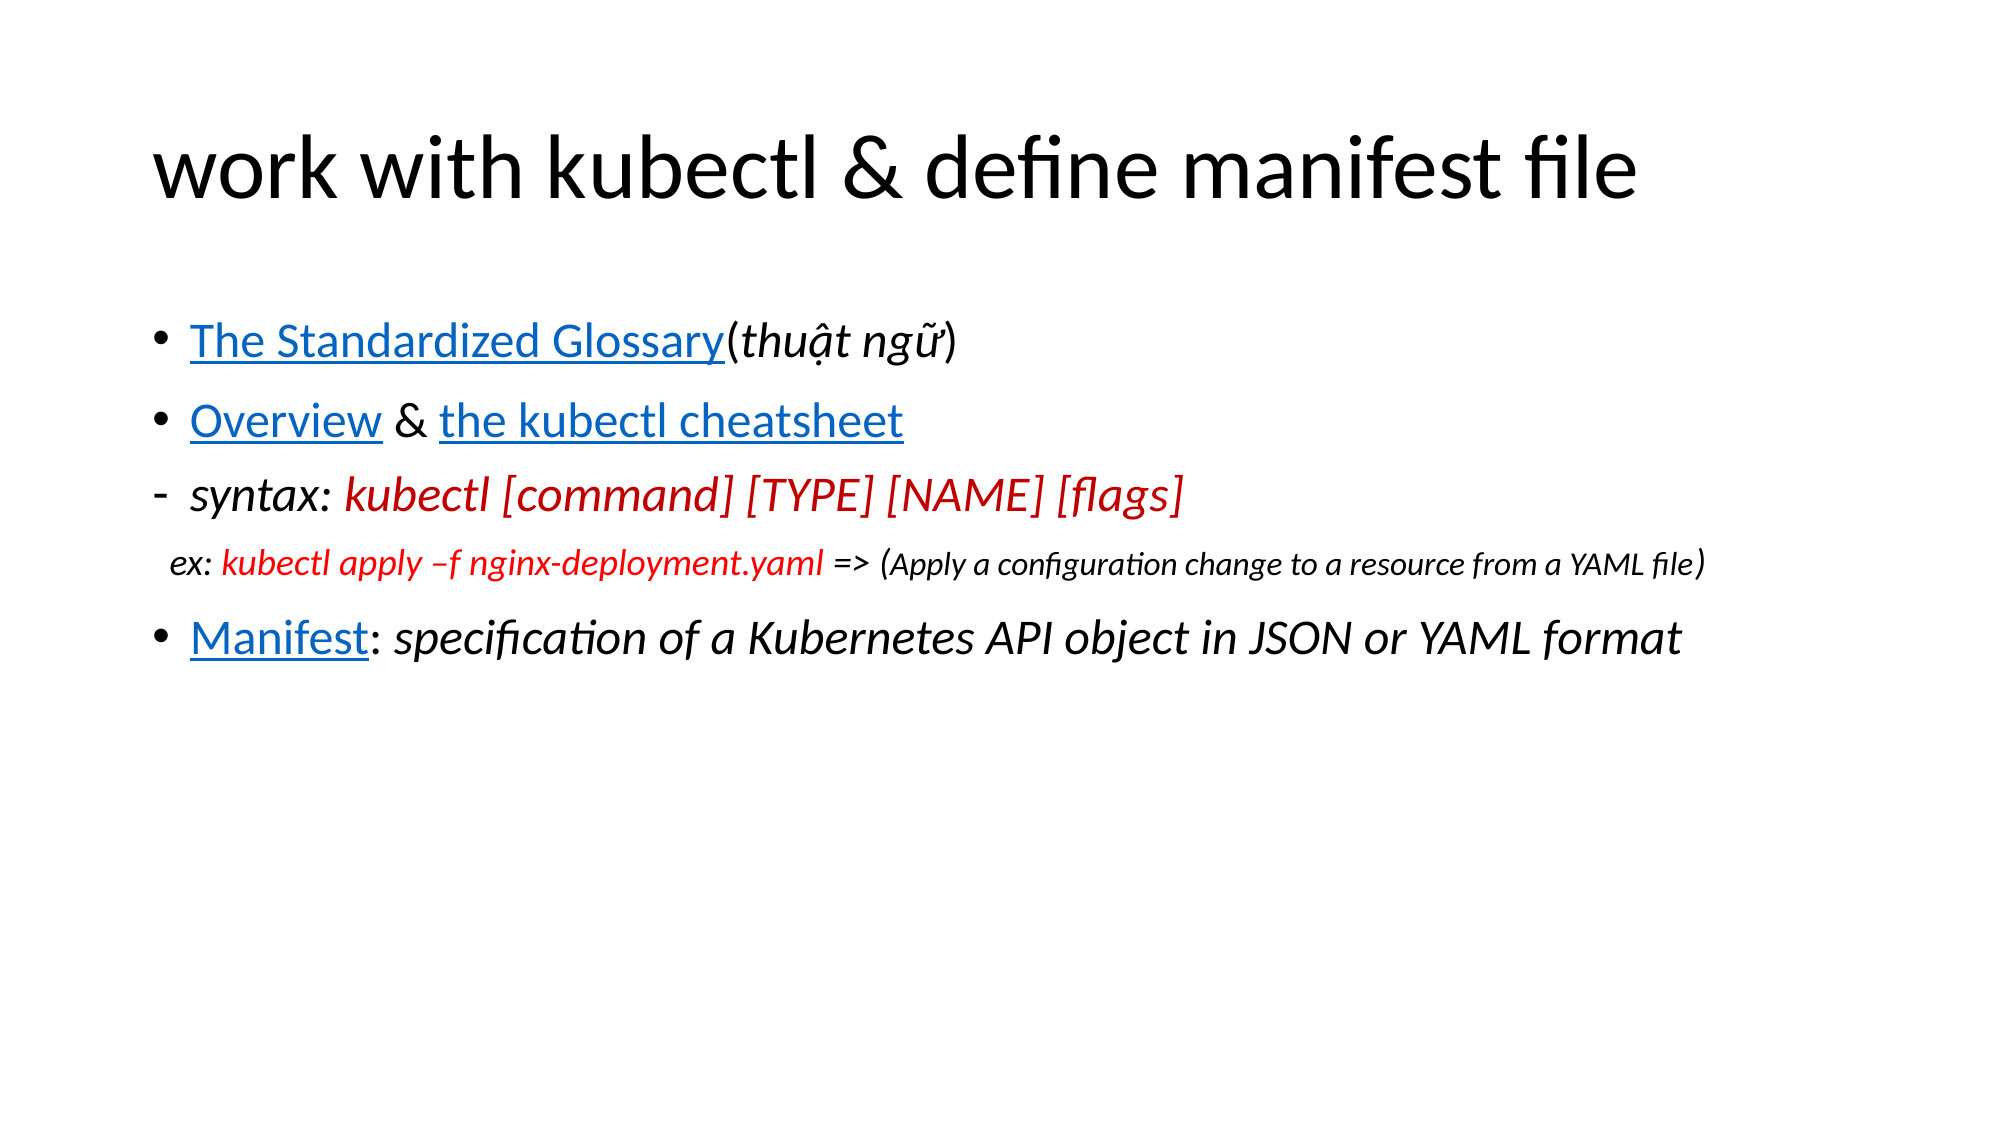

# work with kubectl & define manifest file
The Standardized Glossary(thuật ngữ)
Overview & the kubectl cheatsheet
syntax: kubectl [command] [TYPE] [NAME] [flags]
  ex: kubectl apply –f nginx-deployment.yaml => (Apply a configuration change to a resource from a YAML file)
Manifest: specification of a Kubernetes API object in JSON or YAML format